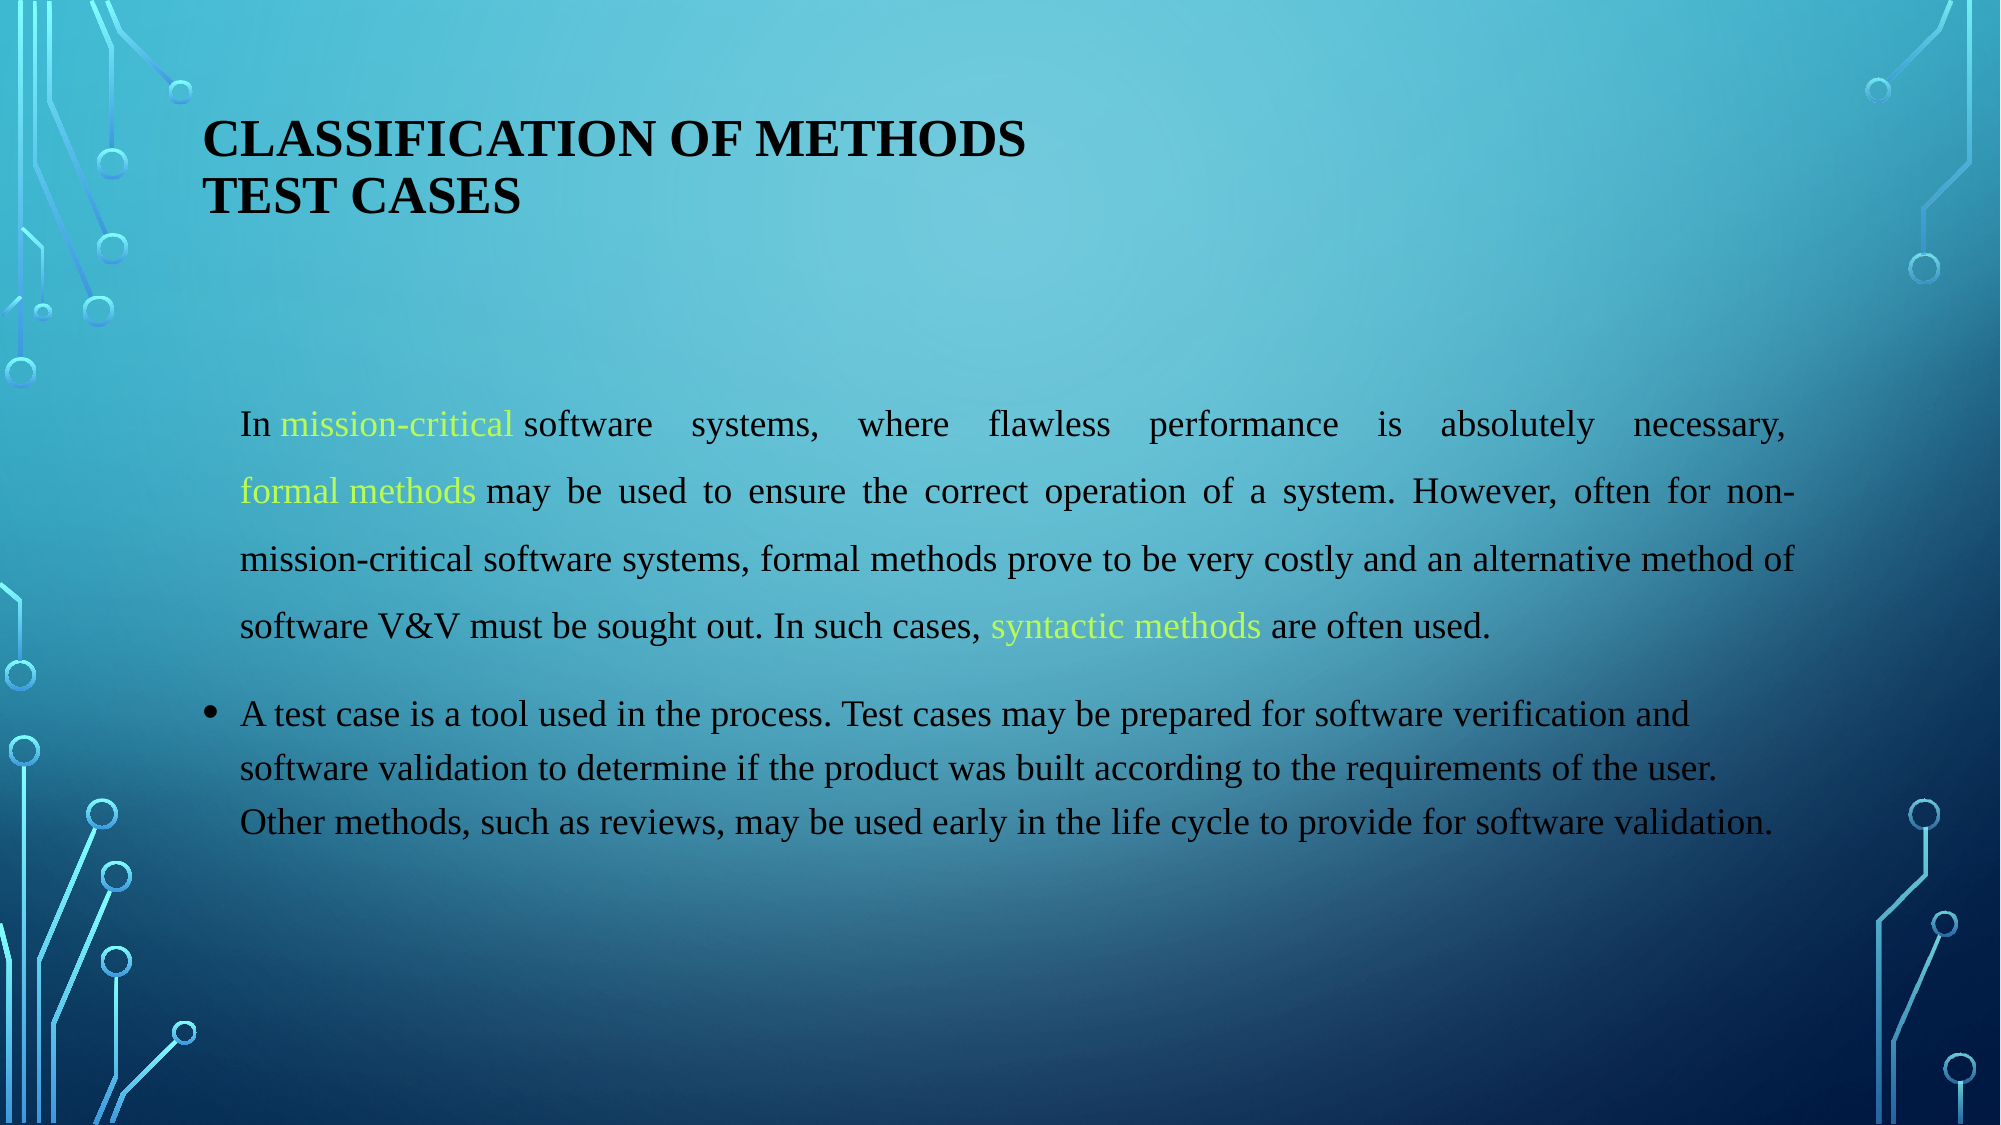

# Classification of Methods Test Cases
In mission-critical software systems, where flawless performance is absolutely necessary, formal methods may be used to ensure the correct operation of a system. However, often for non-mission-critical software systems, formal methods prove to be very costly and an alternative method of software V&V must be sought out. In such cases, syntactic methods are often used.
A test case is a tool used in the process. Test cases may be prepared for software verification and software validation to determine if the product was built according to the requirements of the user. Other methods, such as reviews, may be used early in the life cycle to provide for software validation.